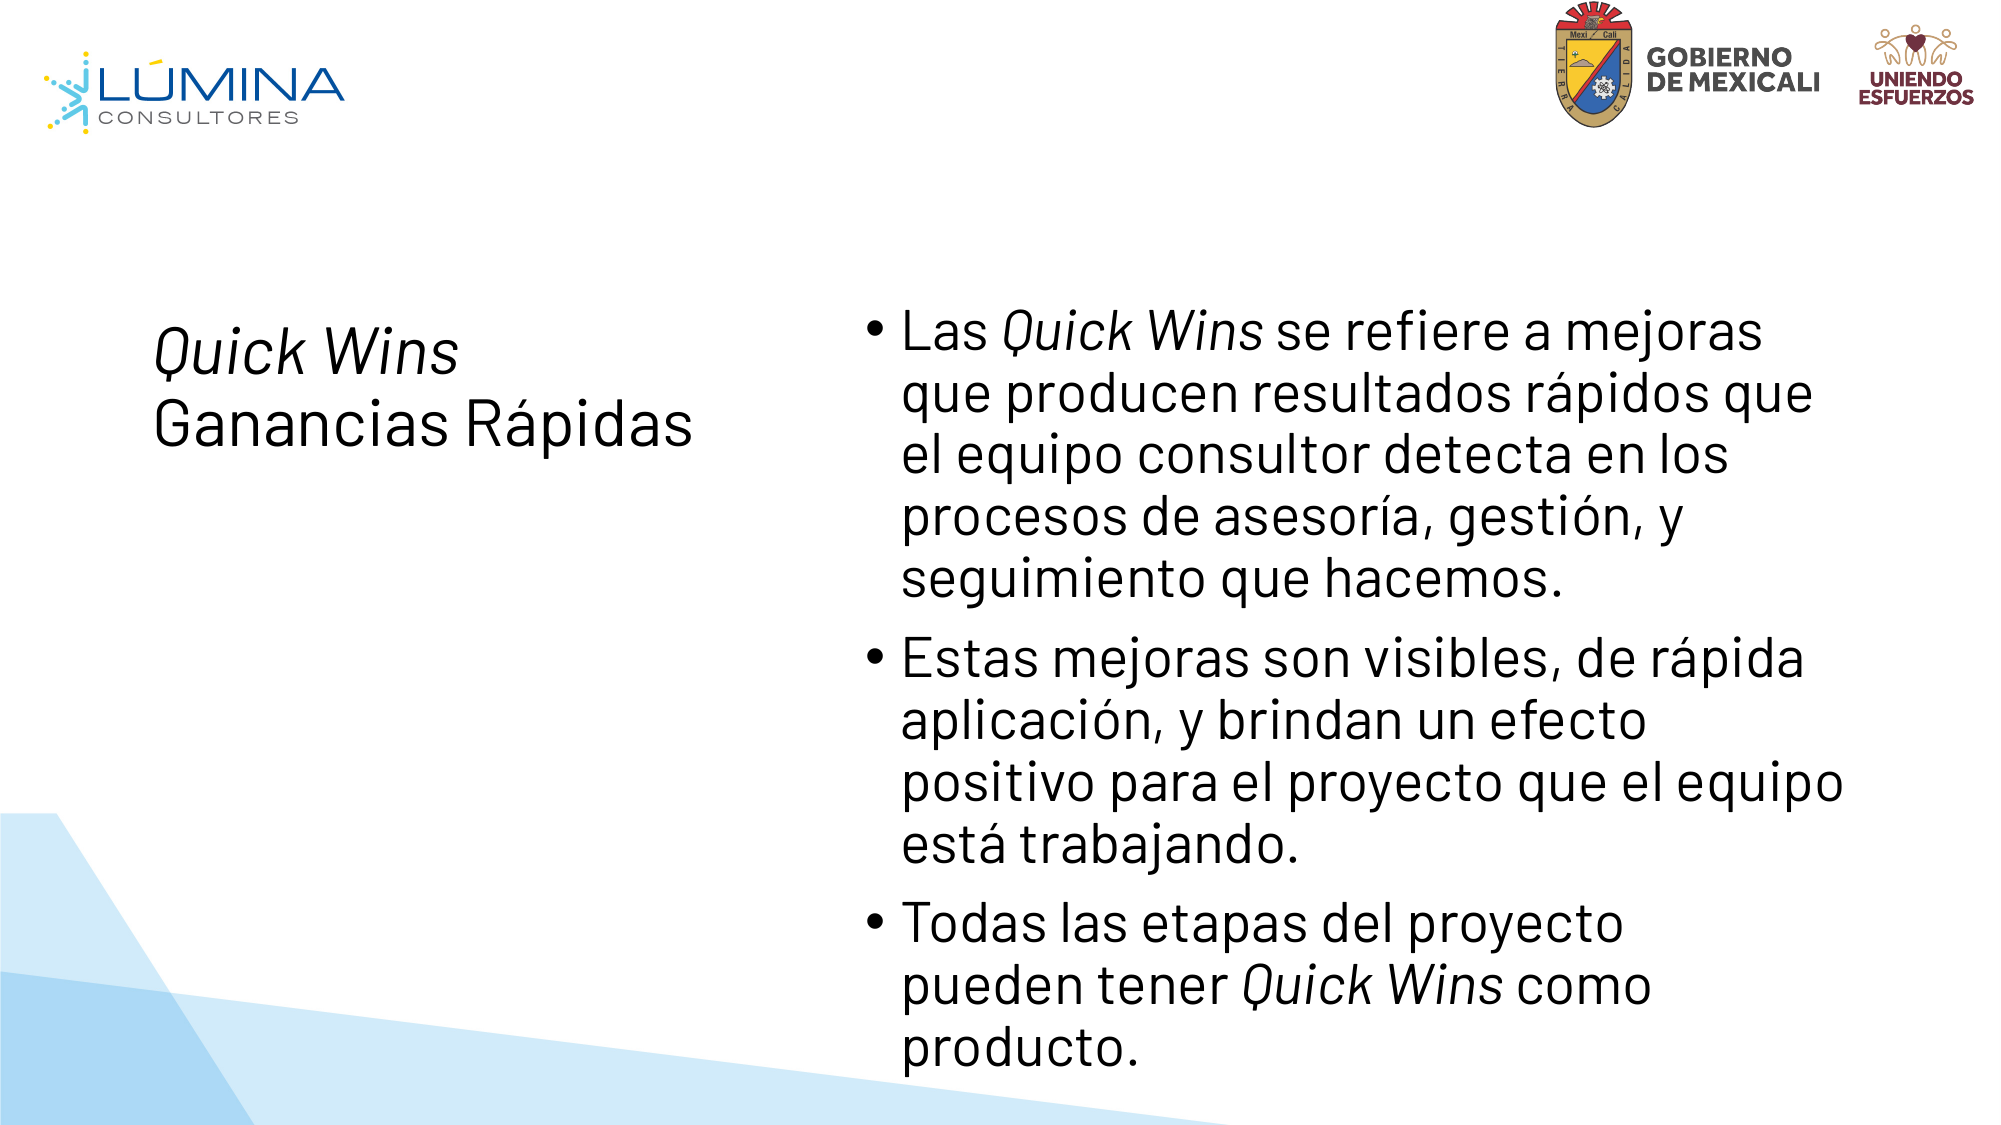

# Quick Wins Ganancias Rápidas
Las Quick Wins se refiere a mejoras que producen resultados rápidos que el equipo consultor detecta en los procesos de asesoría, gestión, y seguimiento que hacemos.
Estas mejoras son visibles, de rápida aplicación, y brindan un efecto positivo para el proyecto que el equipo está trabajando.
Todas las etapas del proyecto pueden tener Quick Wins como producto.